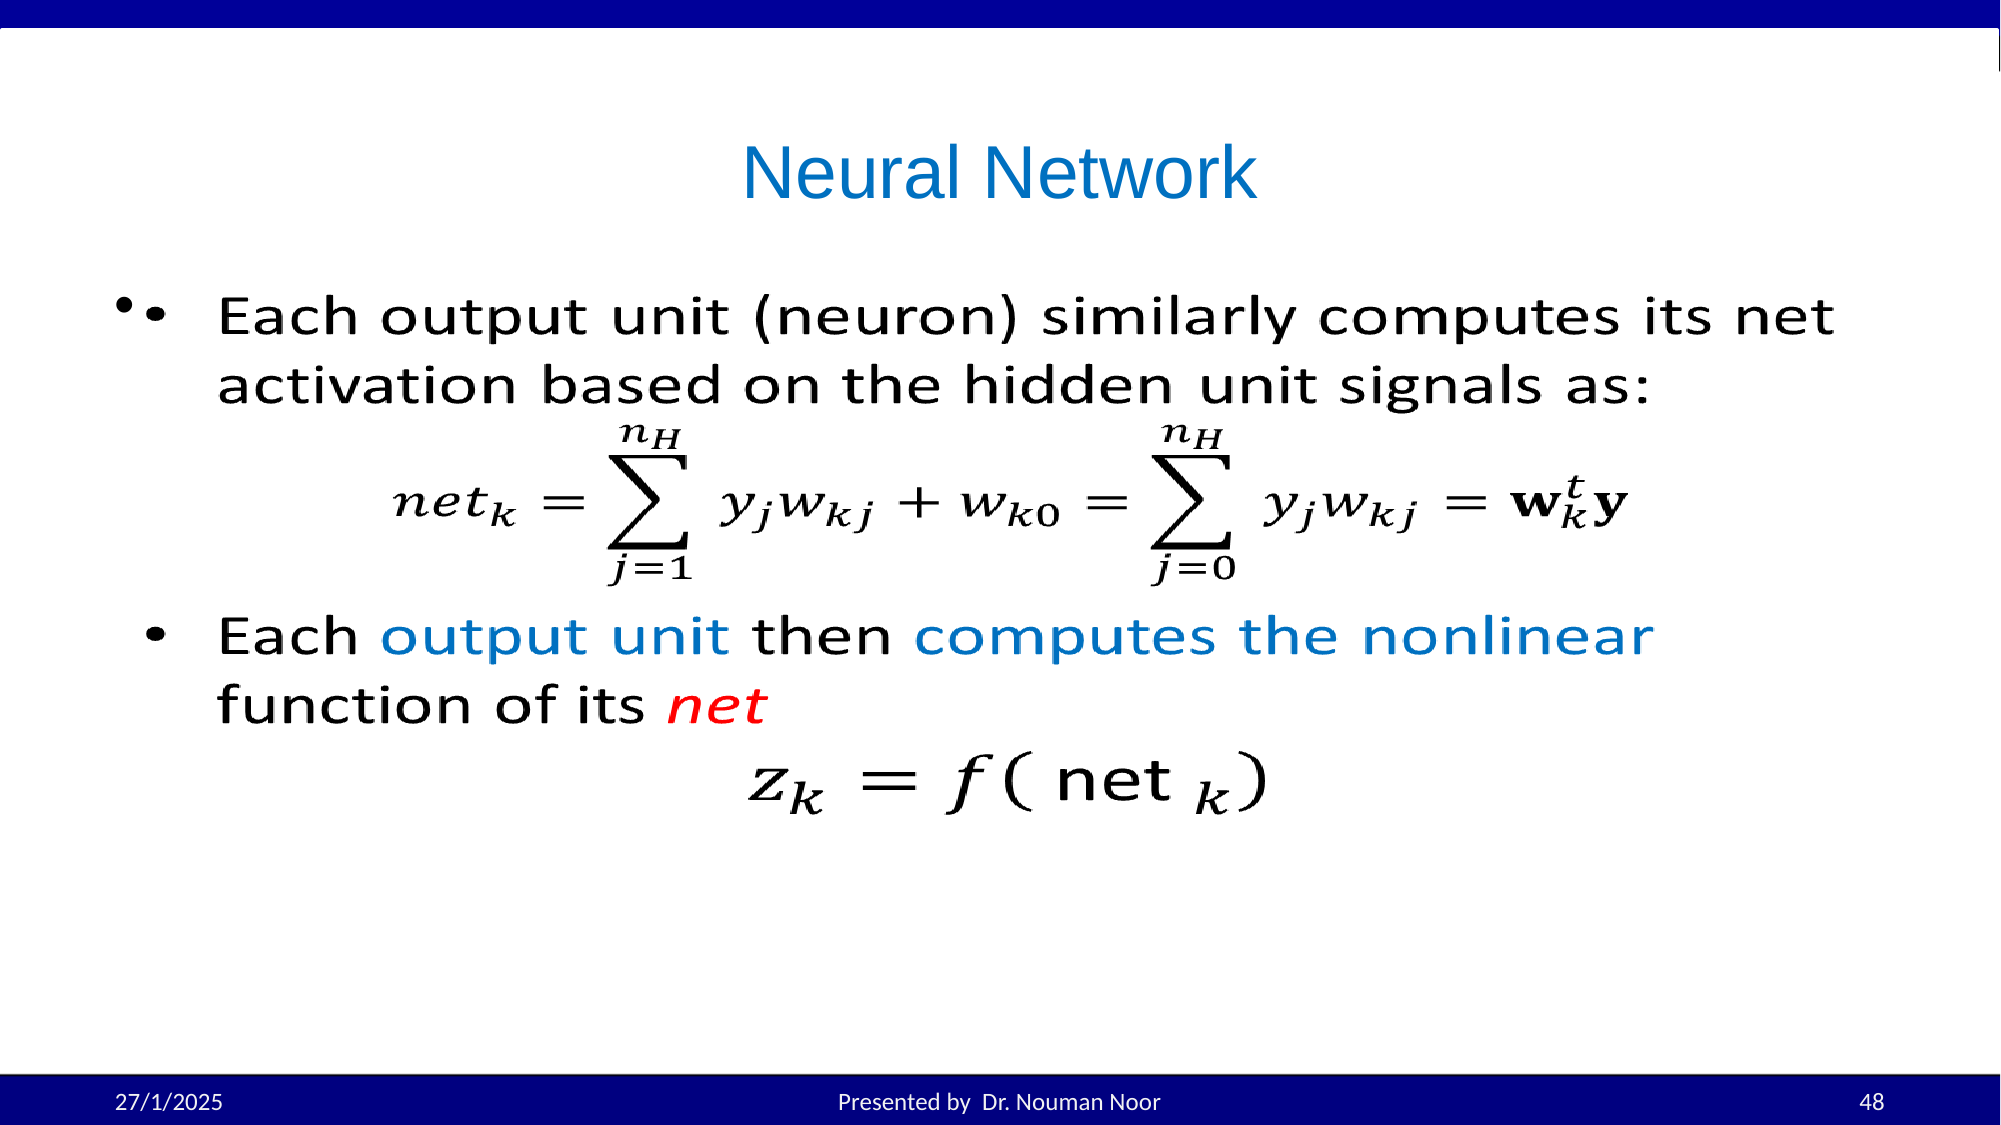

# Neural Network

27/1/2025
Presented by  Dr. Nouman Noor
48